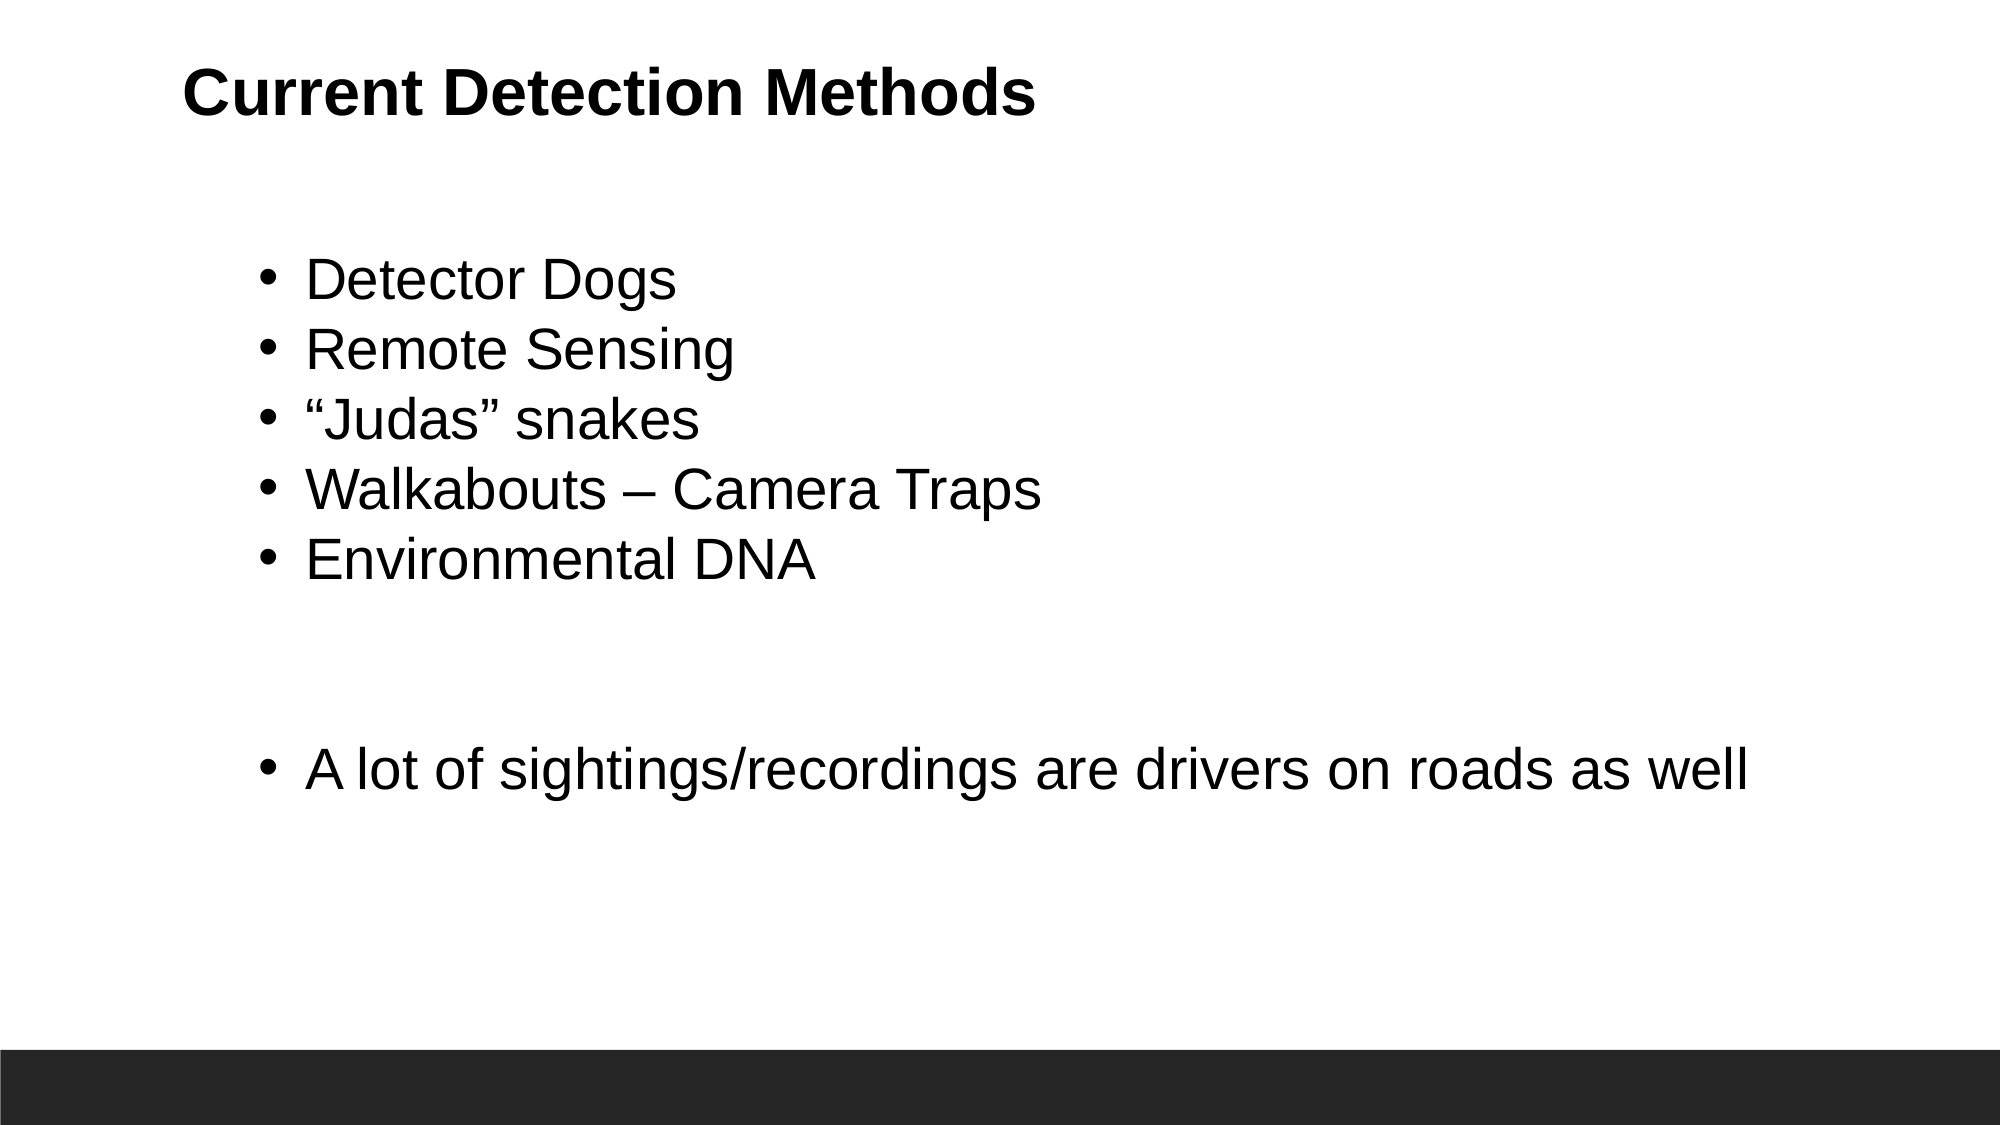

Current Detection Methods
Detector Dogs
Remote Sensing
“Judas” snakes
Walkabouts – Camera Traps
Environmental DNA

A lot of sightings/recordings are drivers on roads as well